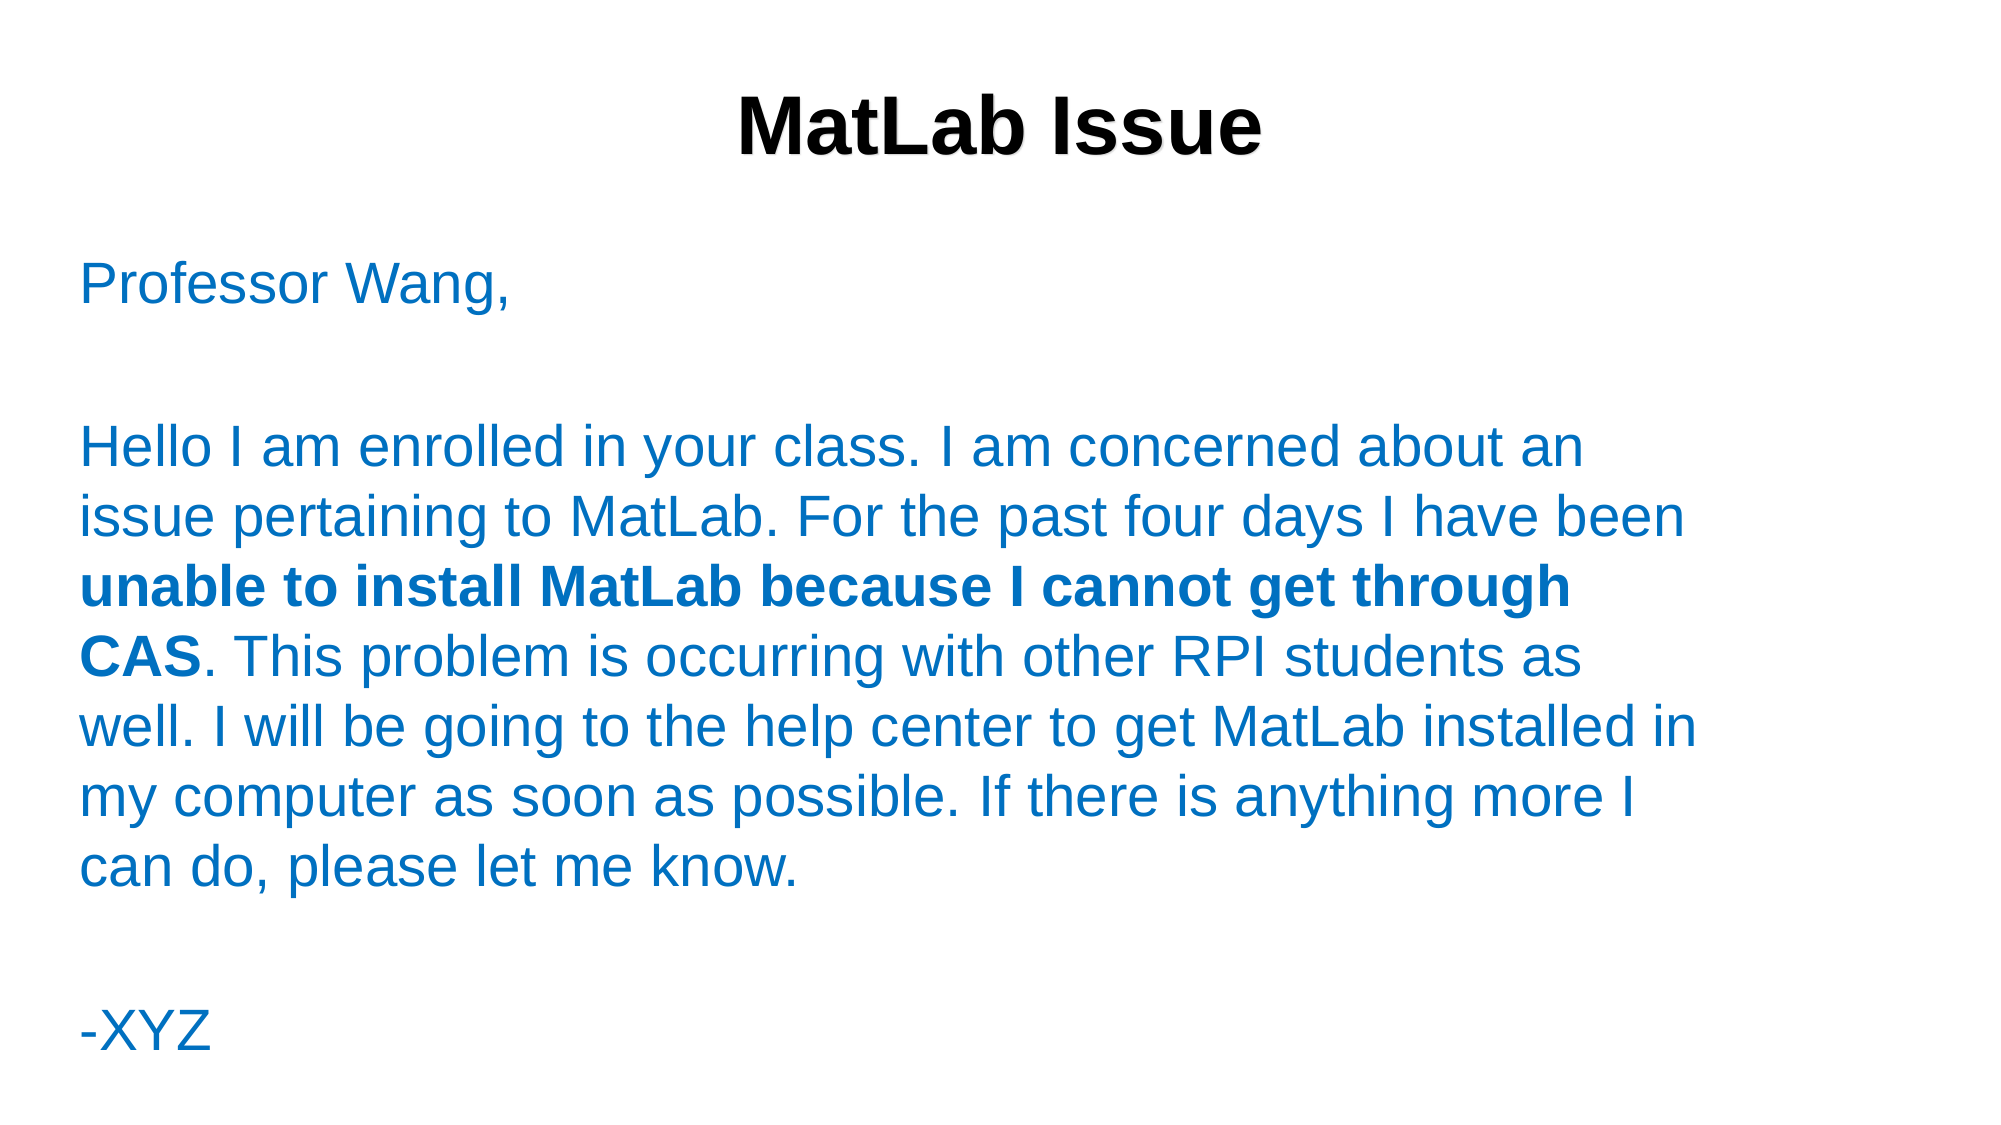

# MatLab Issue
Professor Wang,

Hello I am enrolled in your class. I am concerned about an issue pertaining to MatLab. For the past four days I have been unable to install MatLab because I cannot get through CAS. This problem is occurring with other RPI students as well. I will be going to the help center to get MatLab installed in my computer as soon as possible. If there is anything more I can do, please let me know.

-XYZ